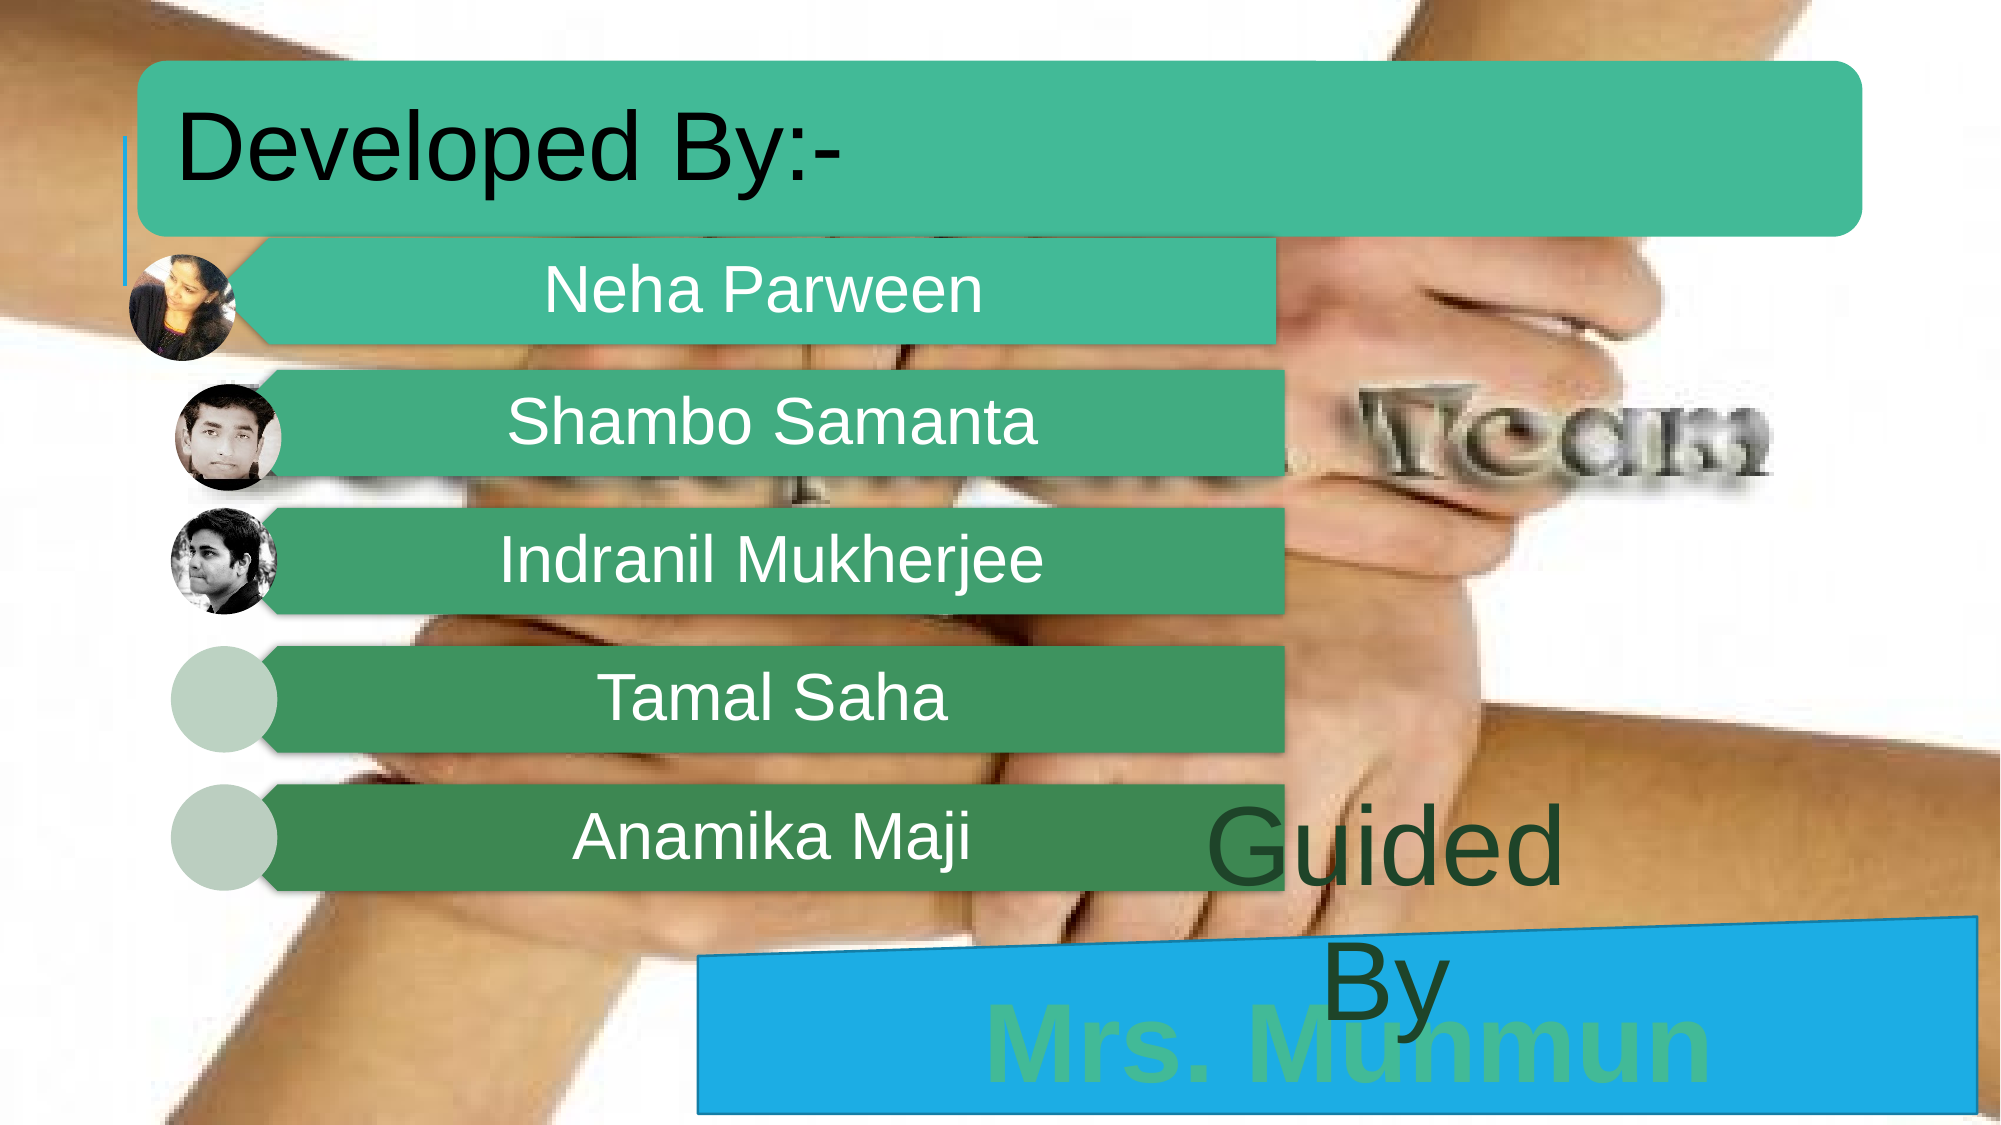

Developed By:-

Neha Parween

Shambo Samanta

Indranil Mukherjee

Tamal Saha

Anamika Maji
Guided By

Mrs. Munmun Purkayastha